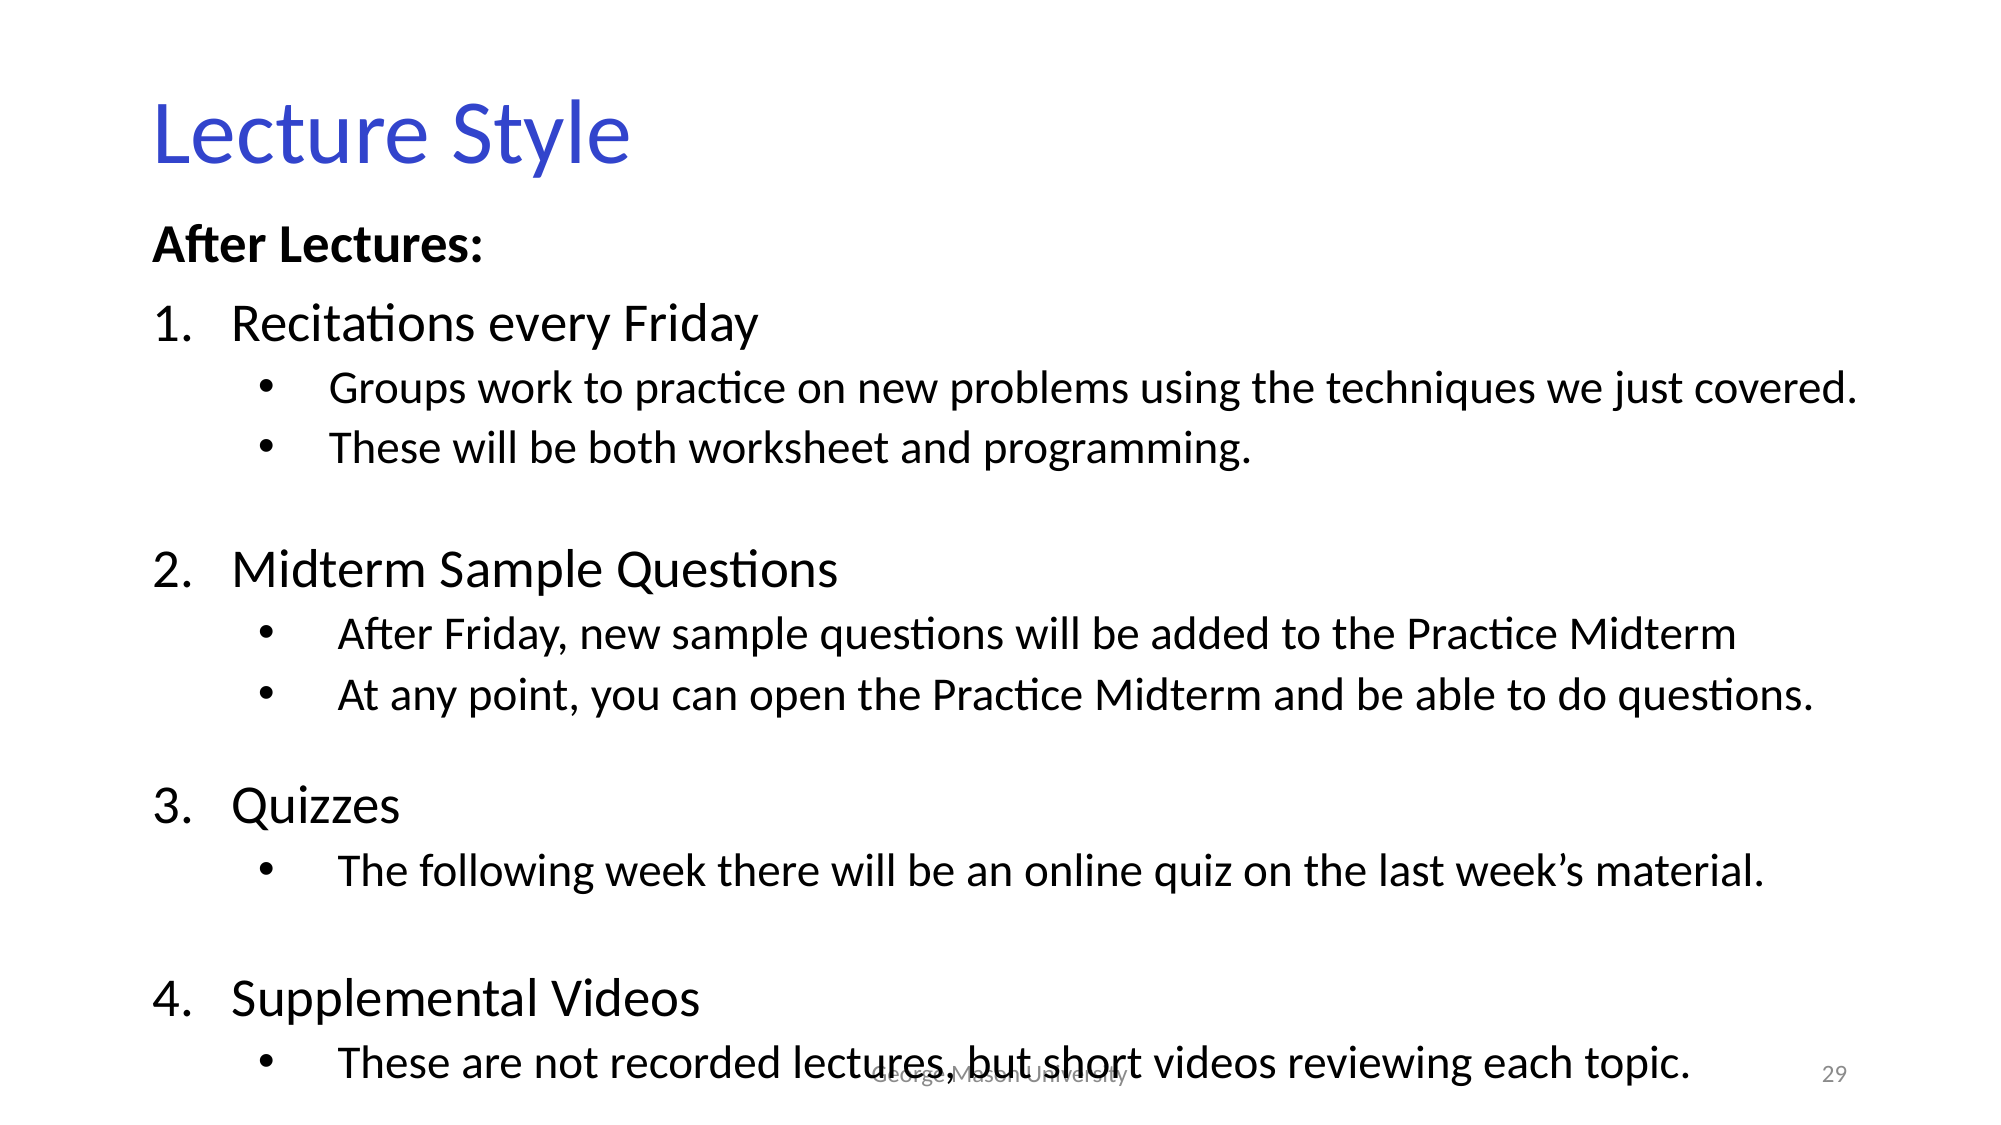

# Lecture Style
After Lectures:
Recitations every Friday
Groups work to practice on new problems using the techniques we just covered.
These will be both worksheet and programming.

Midterm Sample Questions
After Friday, new sample questions will be added to the Practice Midterm
At any point, you can open the Practice Midterm and be able to do questions.

Quizzes
The following week there will be an online quiz on the last week’s material.

Supplemental Videos
These are not recorded lectures, but short videos reviewing each topic.
George Mason University
29